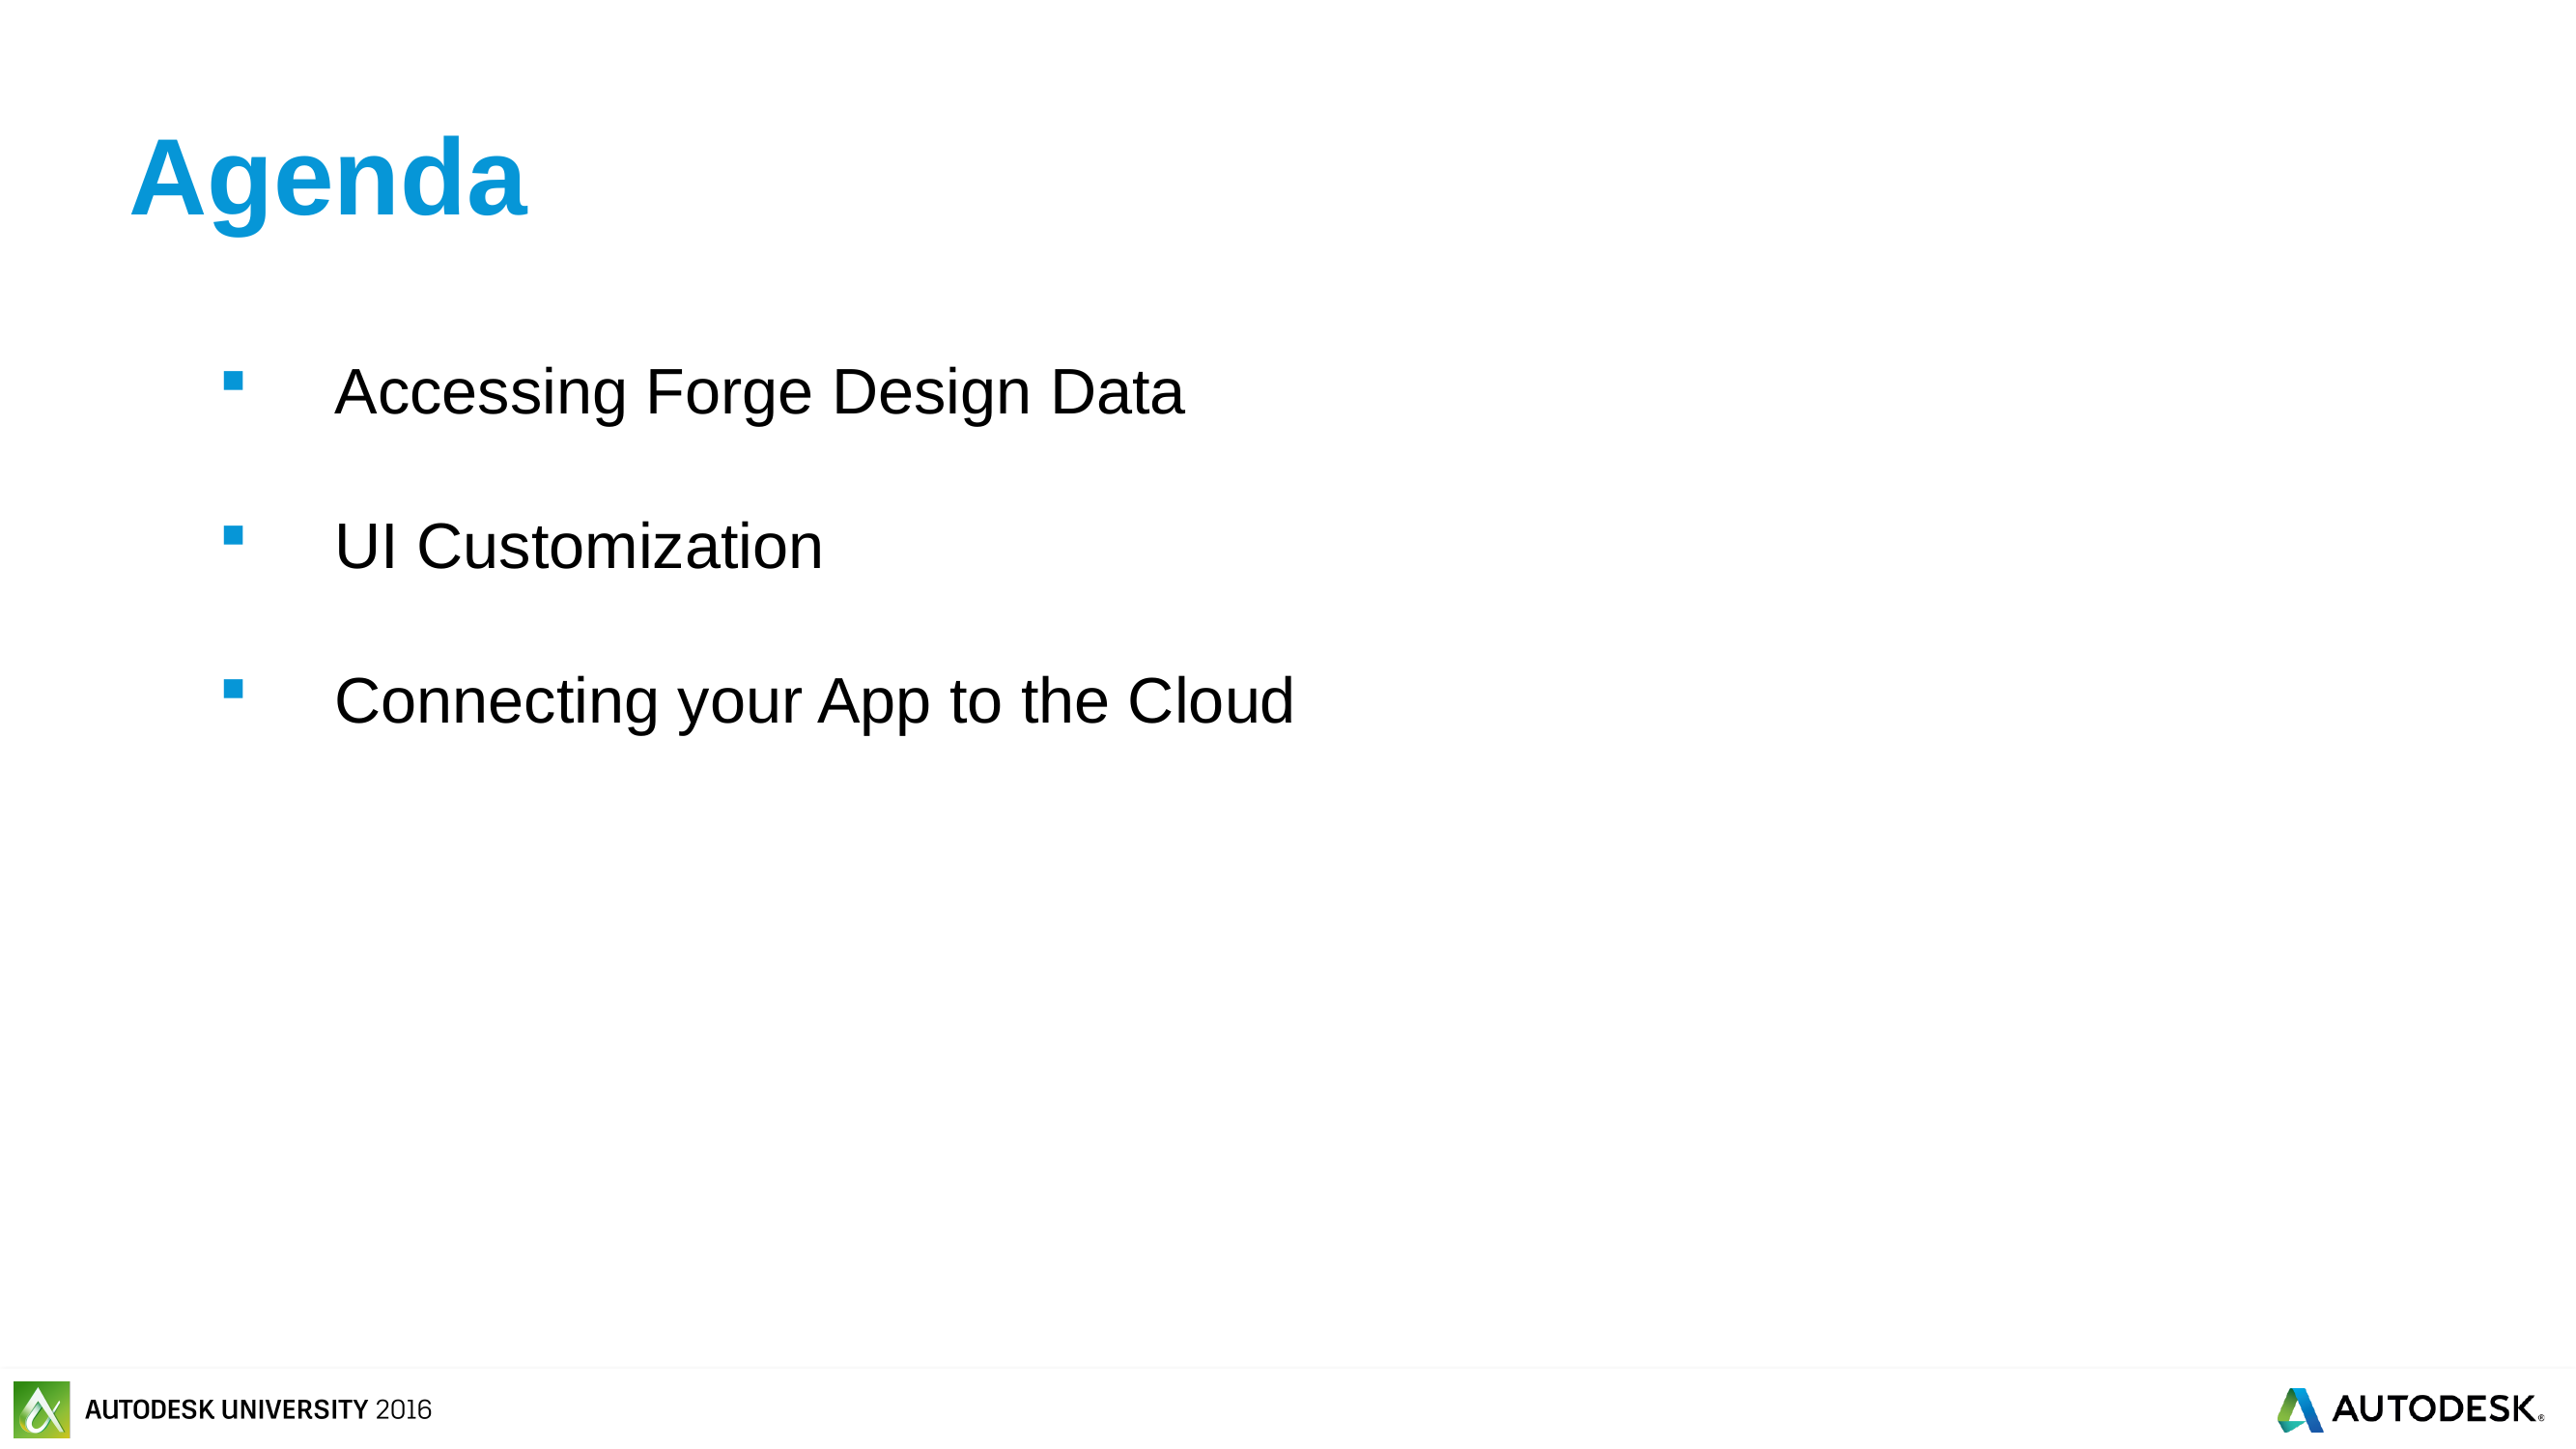

# Agenda
Accessing Forge Design Data
UI Customization
Connecting your App to the Cloud